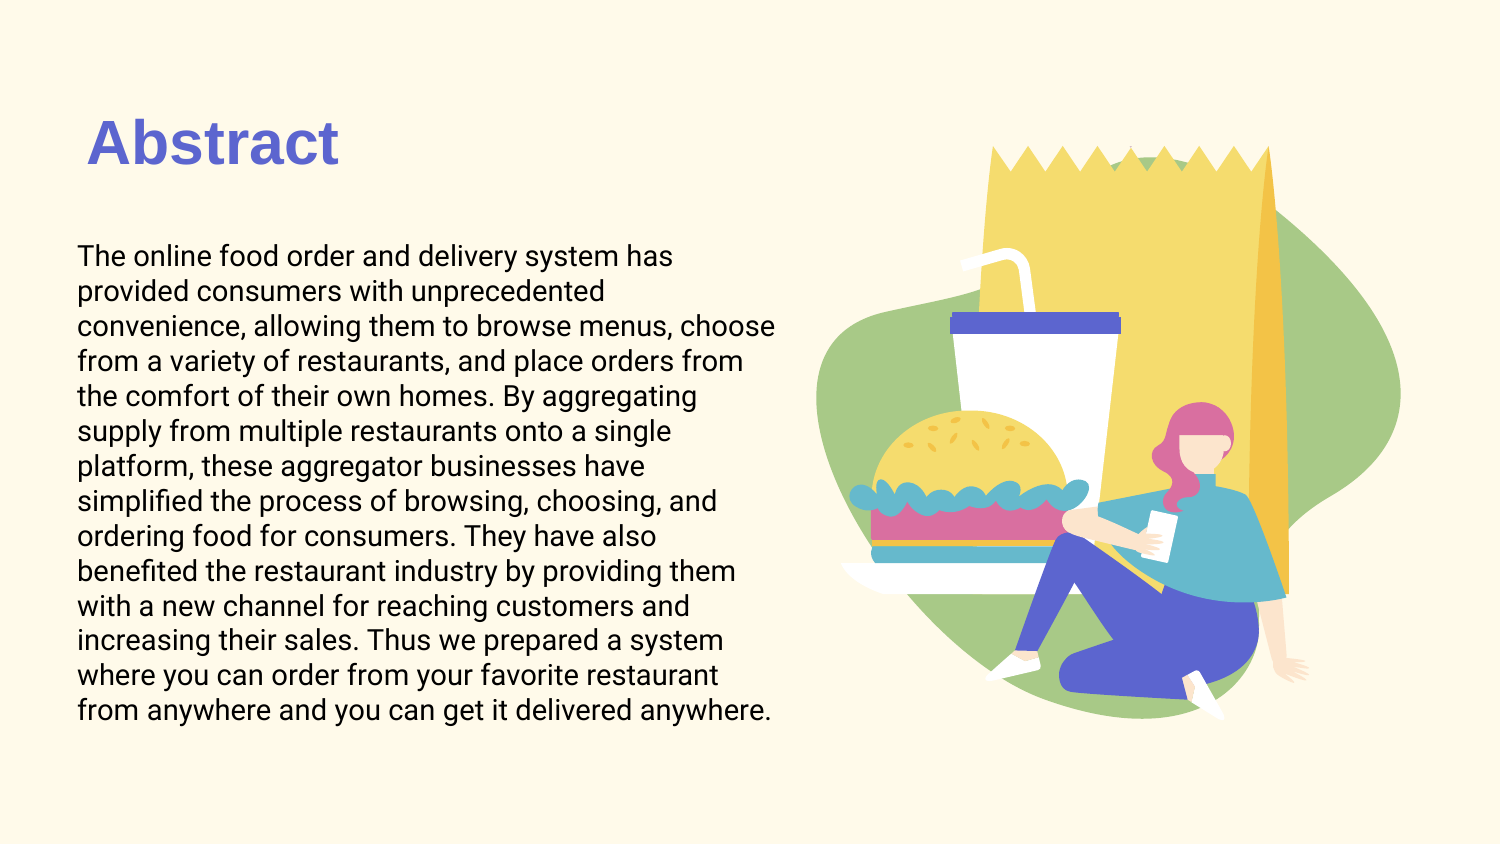

# Abstract

The online food order and delivery system has provided consumers with unprecedented convenience, allowing them to browse menus, choose from a variety of restaurants, and place orders from the comfort of their own homes. By aggregating supply from multiple restaurants onto a single platform, these aggregator businesses have simplified the process of browsing, choosing, and ordering food for consumers. They have also benefited the restaurant industry by providing them with a new channel for reaching customers and increasing their sales. Thus we prepared a system where you can order from your favorite restaurant from anywhere and you can get it delivered anywhere.